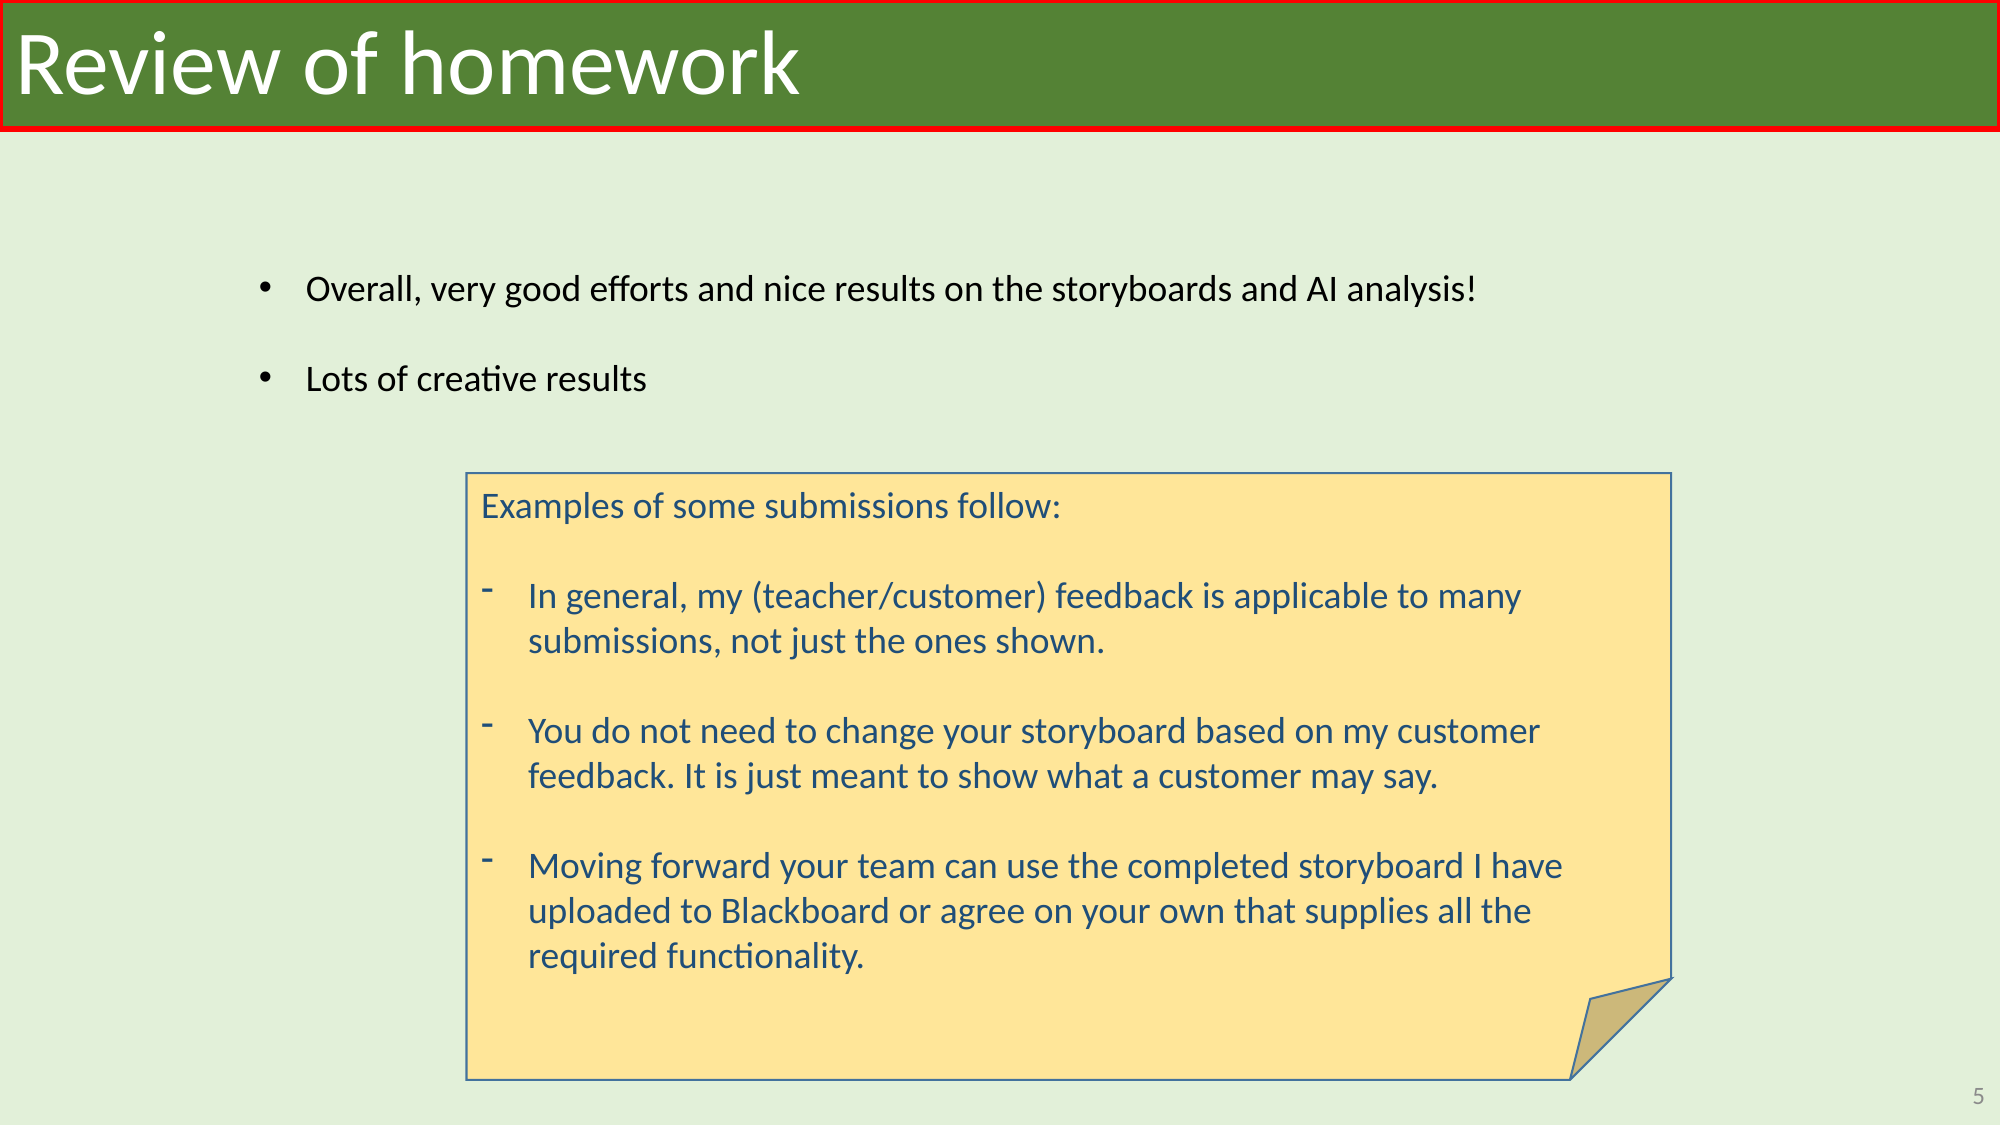

# Review of homework
Overall, very good efforts and nice results on the storyboards and AI analysis!

Lots of creative results

Examples of some submissions follow:

In general, my (teacher/customer) feedback is applicable to many submissions, not just the ones shown.

You do not need to change your storyboard based on my customer feedback. It is just meant to show what a customer may say.

Moving forward your team can use the completed storyboard I have uploaded to Blackboard or agree on your own that supplies all the required functionality.

5